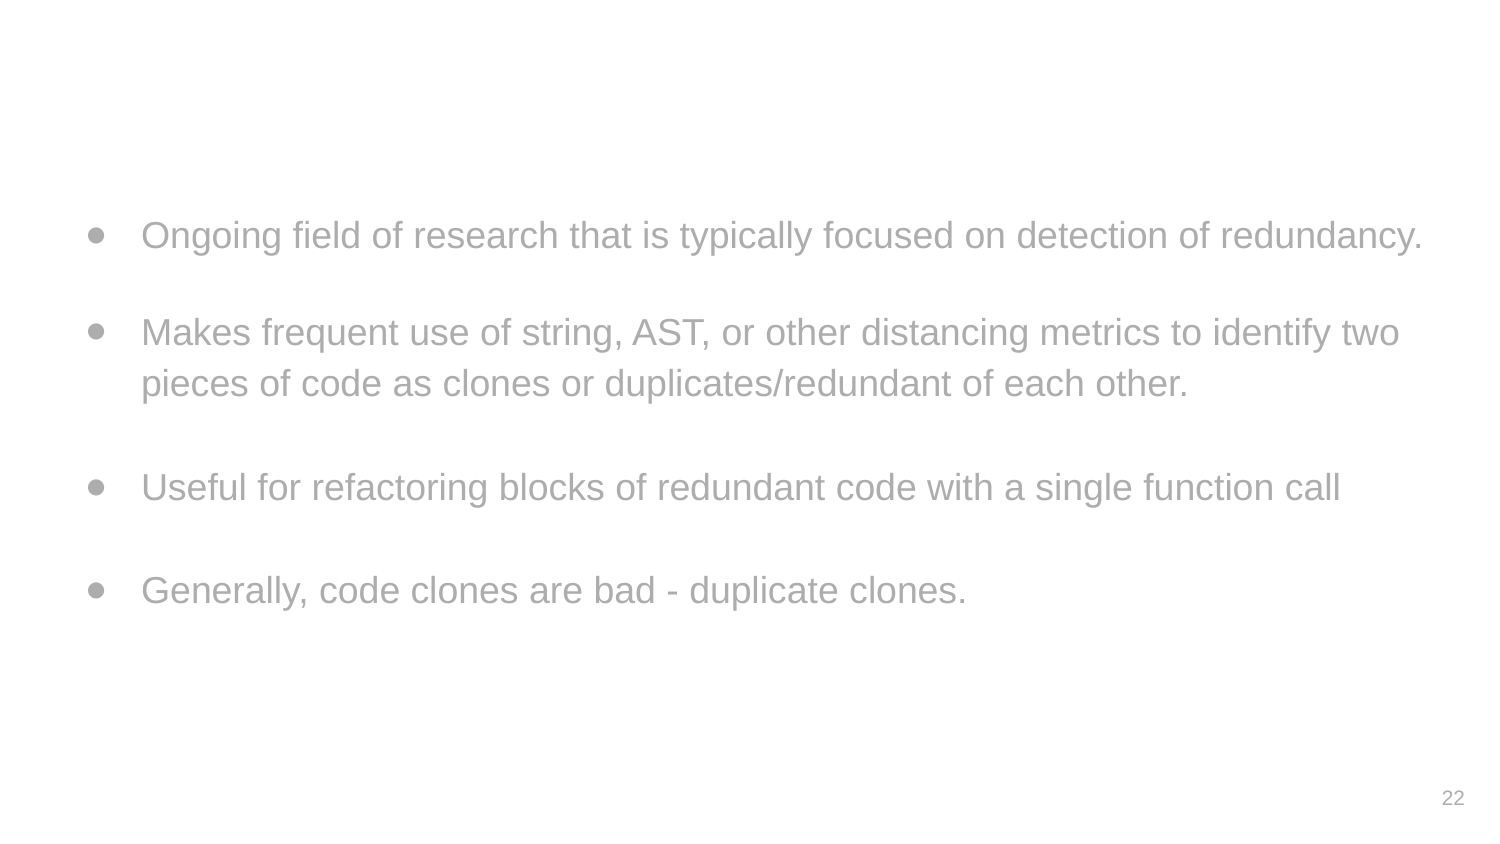

# Primer on Code Clones
Ongoing field of research that is typically focused on detection of redundancy.
Makes frequent use of string, AST, or other distancing metrics to identify two pieces of code as clones or duplicates/redundant of each other.
Useful for refactoring blocks of redundant code with a single function call
Generally, code clones are bad - duplicate clones.
22